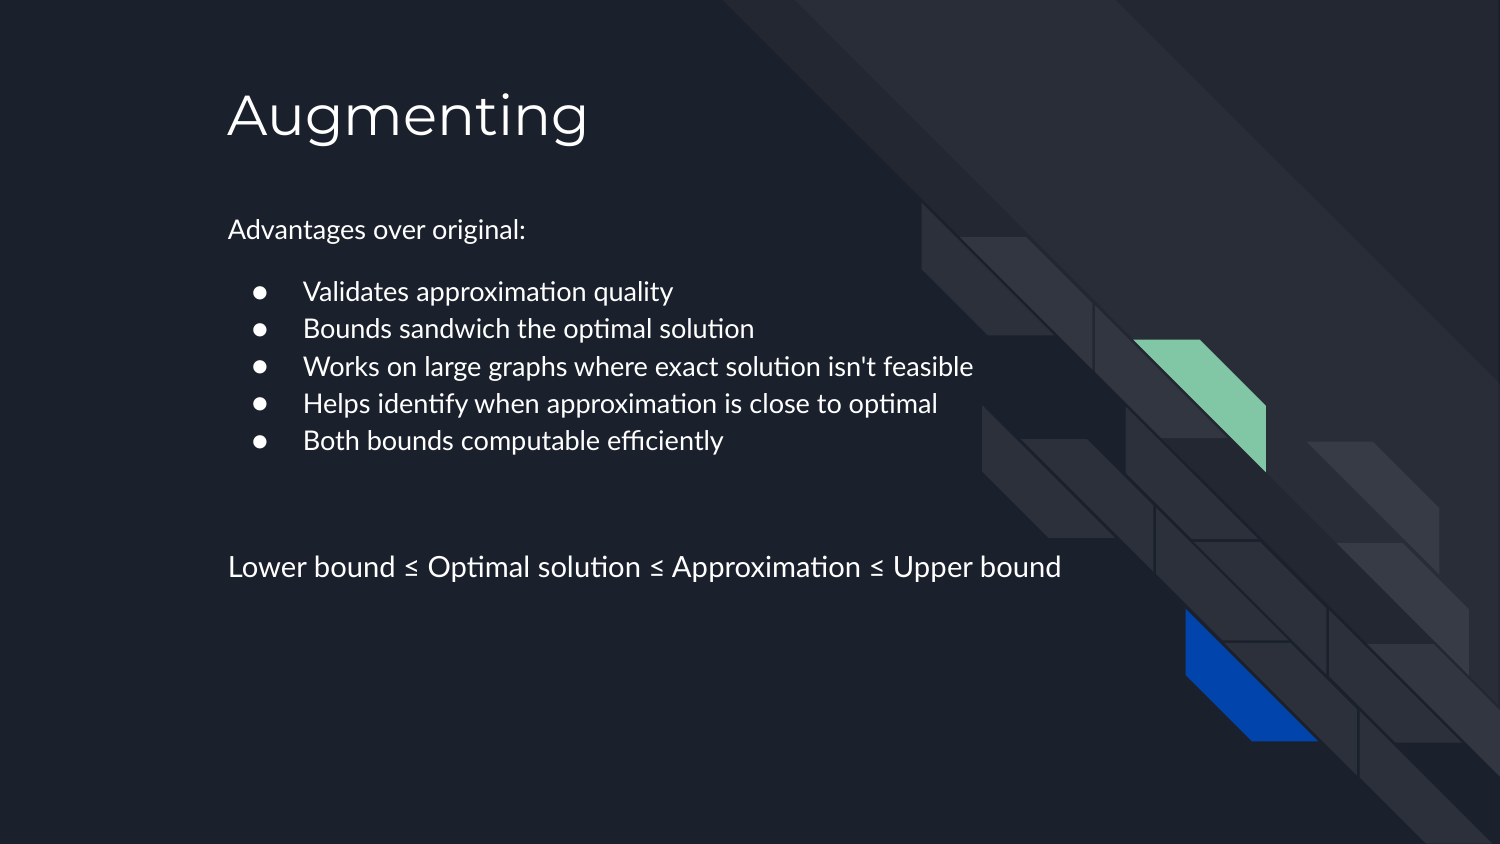

# Augmenting
Advantages over original:
Validates approximation quality
Bounds sandwich the optimal solution
Works on large graphs where exact solution isn't feasible
Helps identify when approximation is close to optimal
Both bounds computable efficiently

Lower bound ≤ Optimal solution ≤ Approximation ≤ Upper bound